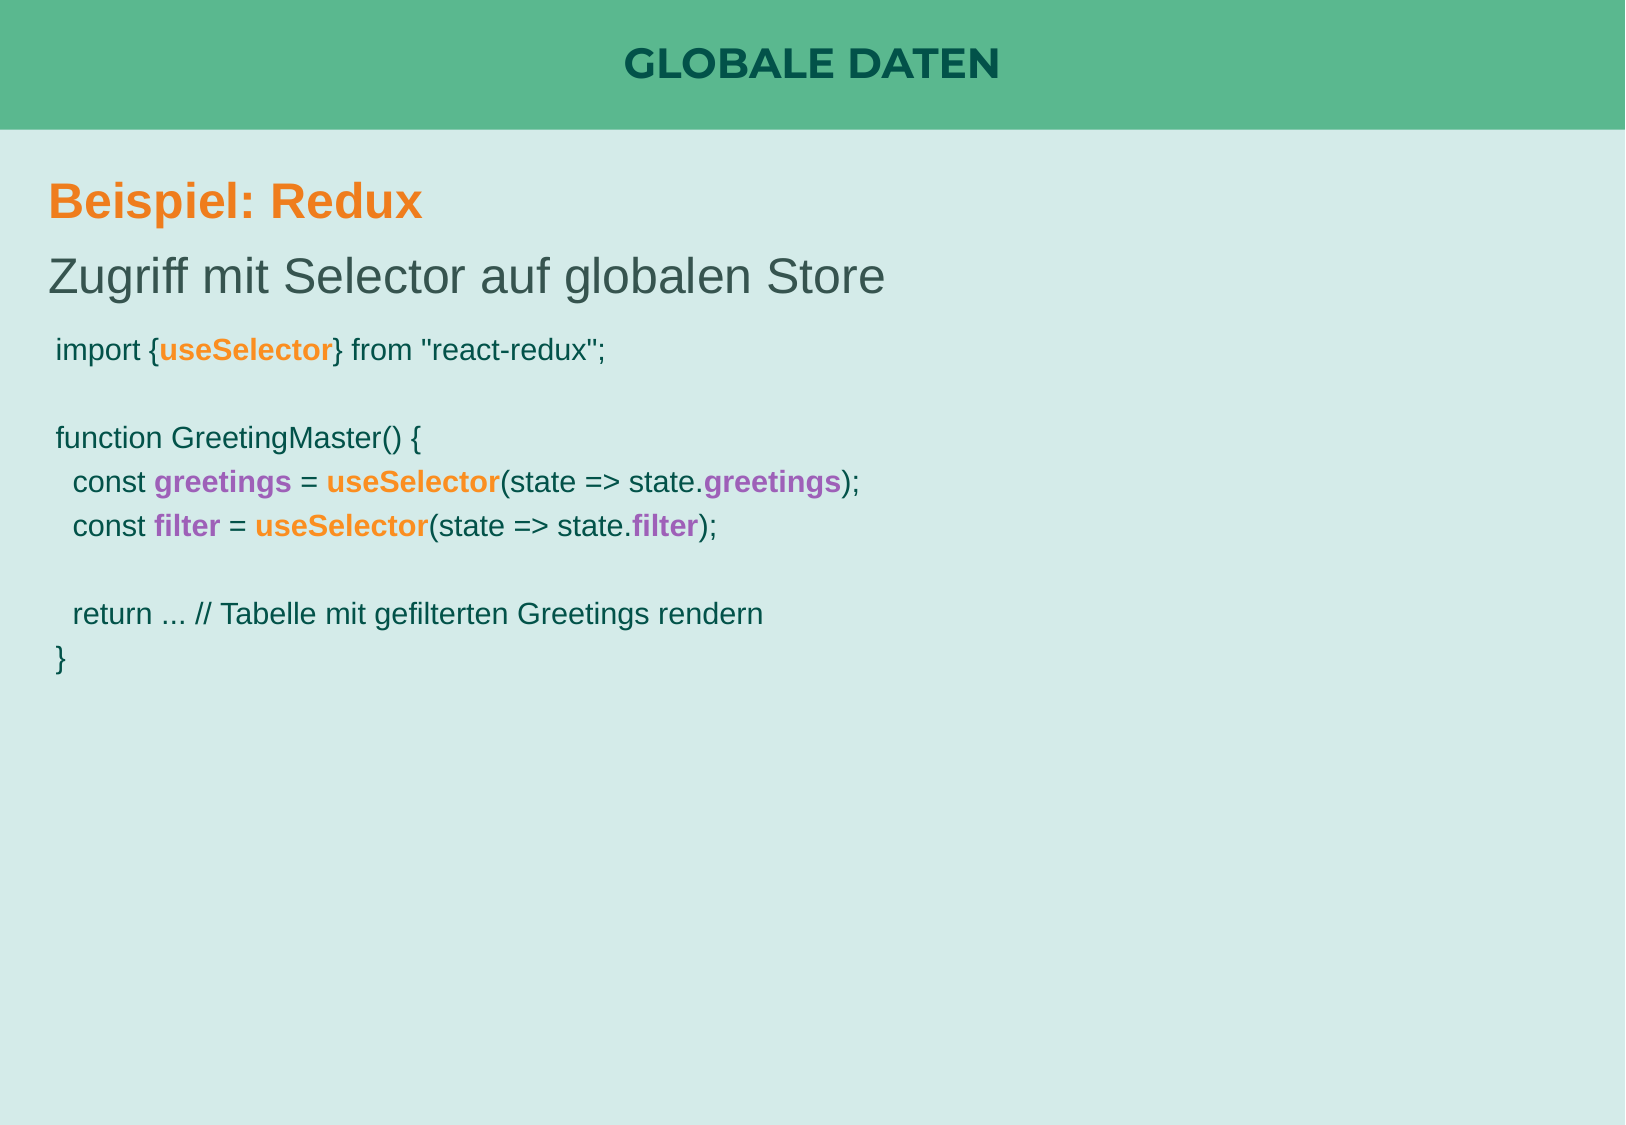

# Globale Daten
Beispiel: Redux
Zugriff mit Selector auf globalen Store

import {useSelector} from "react-redux";

function GreetingMaster() {
  const greetings = useSelector(state => state.greetings);
  const filter = useSelector(state => state.filter);

  return ... // Tabelle mit gefilterten Greetings rendern
}